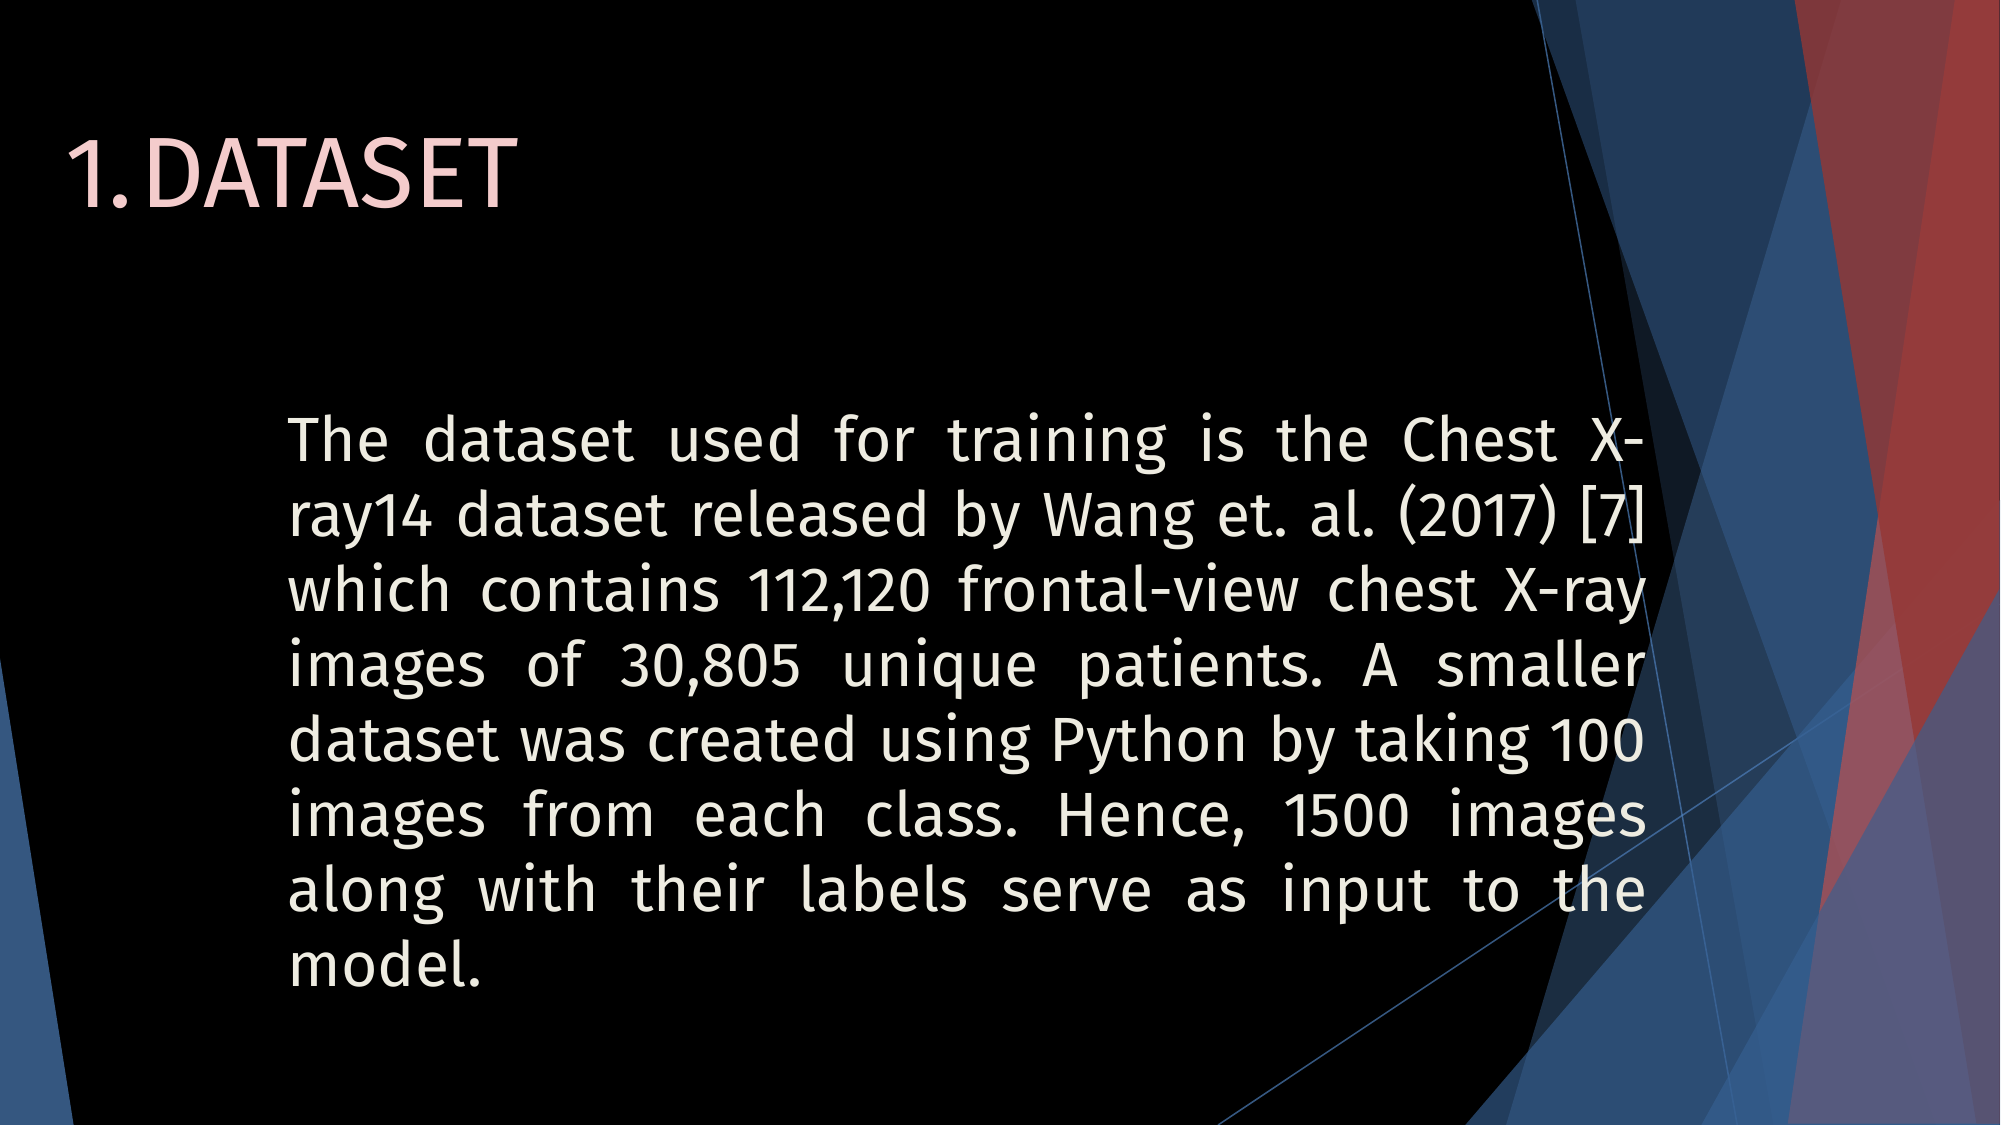

# DATASET

The dataset used for training is the Chest X-ray14 dataset released by Wang et. al. (2017) [7] which contains 112,120 frontal-view chest X-ray images of 30,805 unique patients. A smaller dataset was created using Python by taking 100 images from each class. Hence, 1500 images along with their labels serve as input to the model.